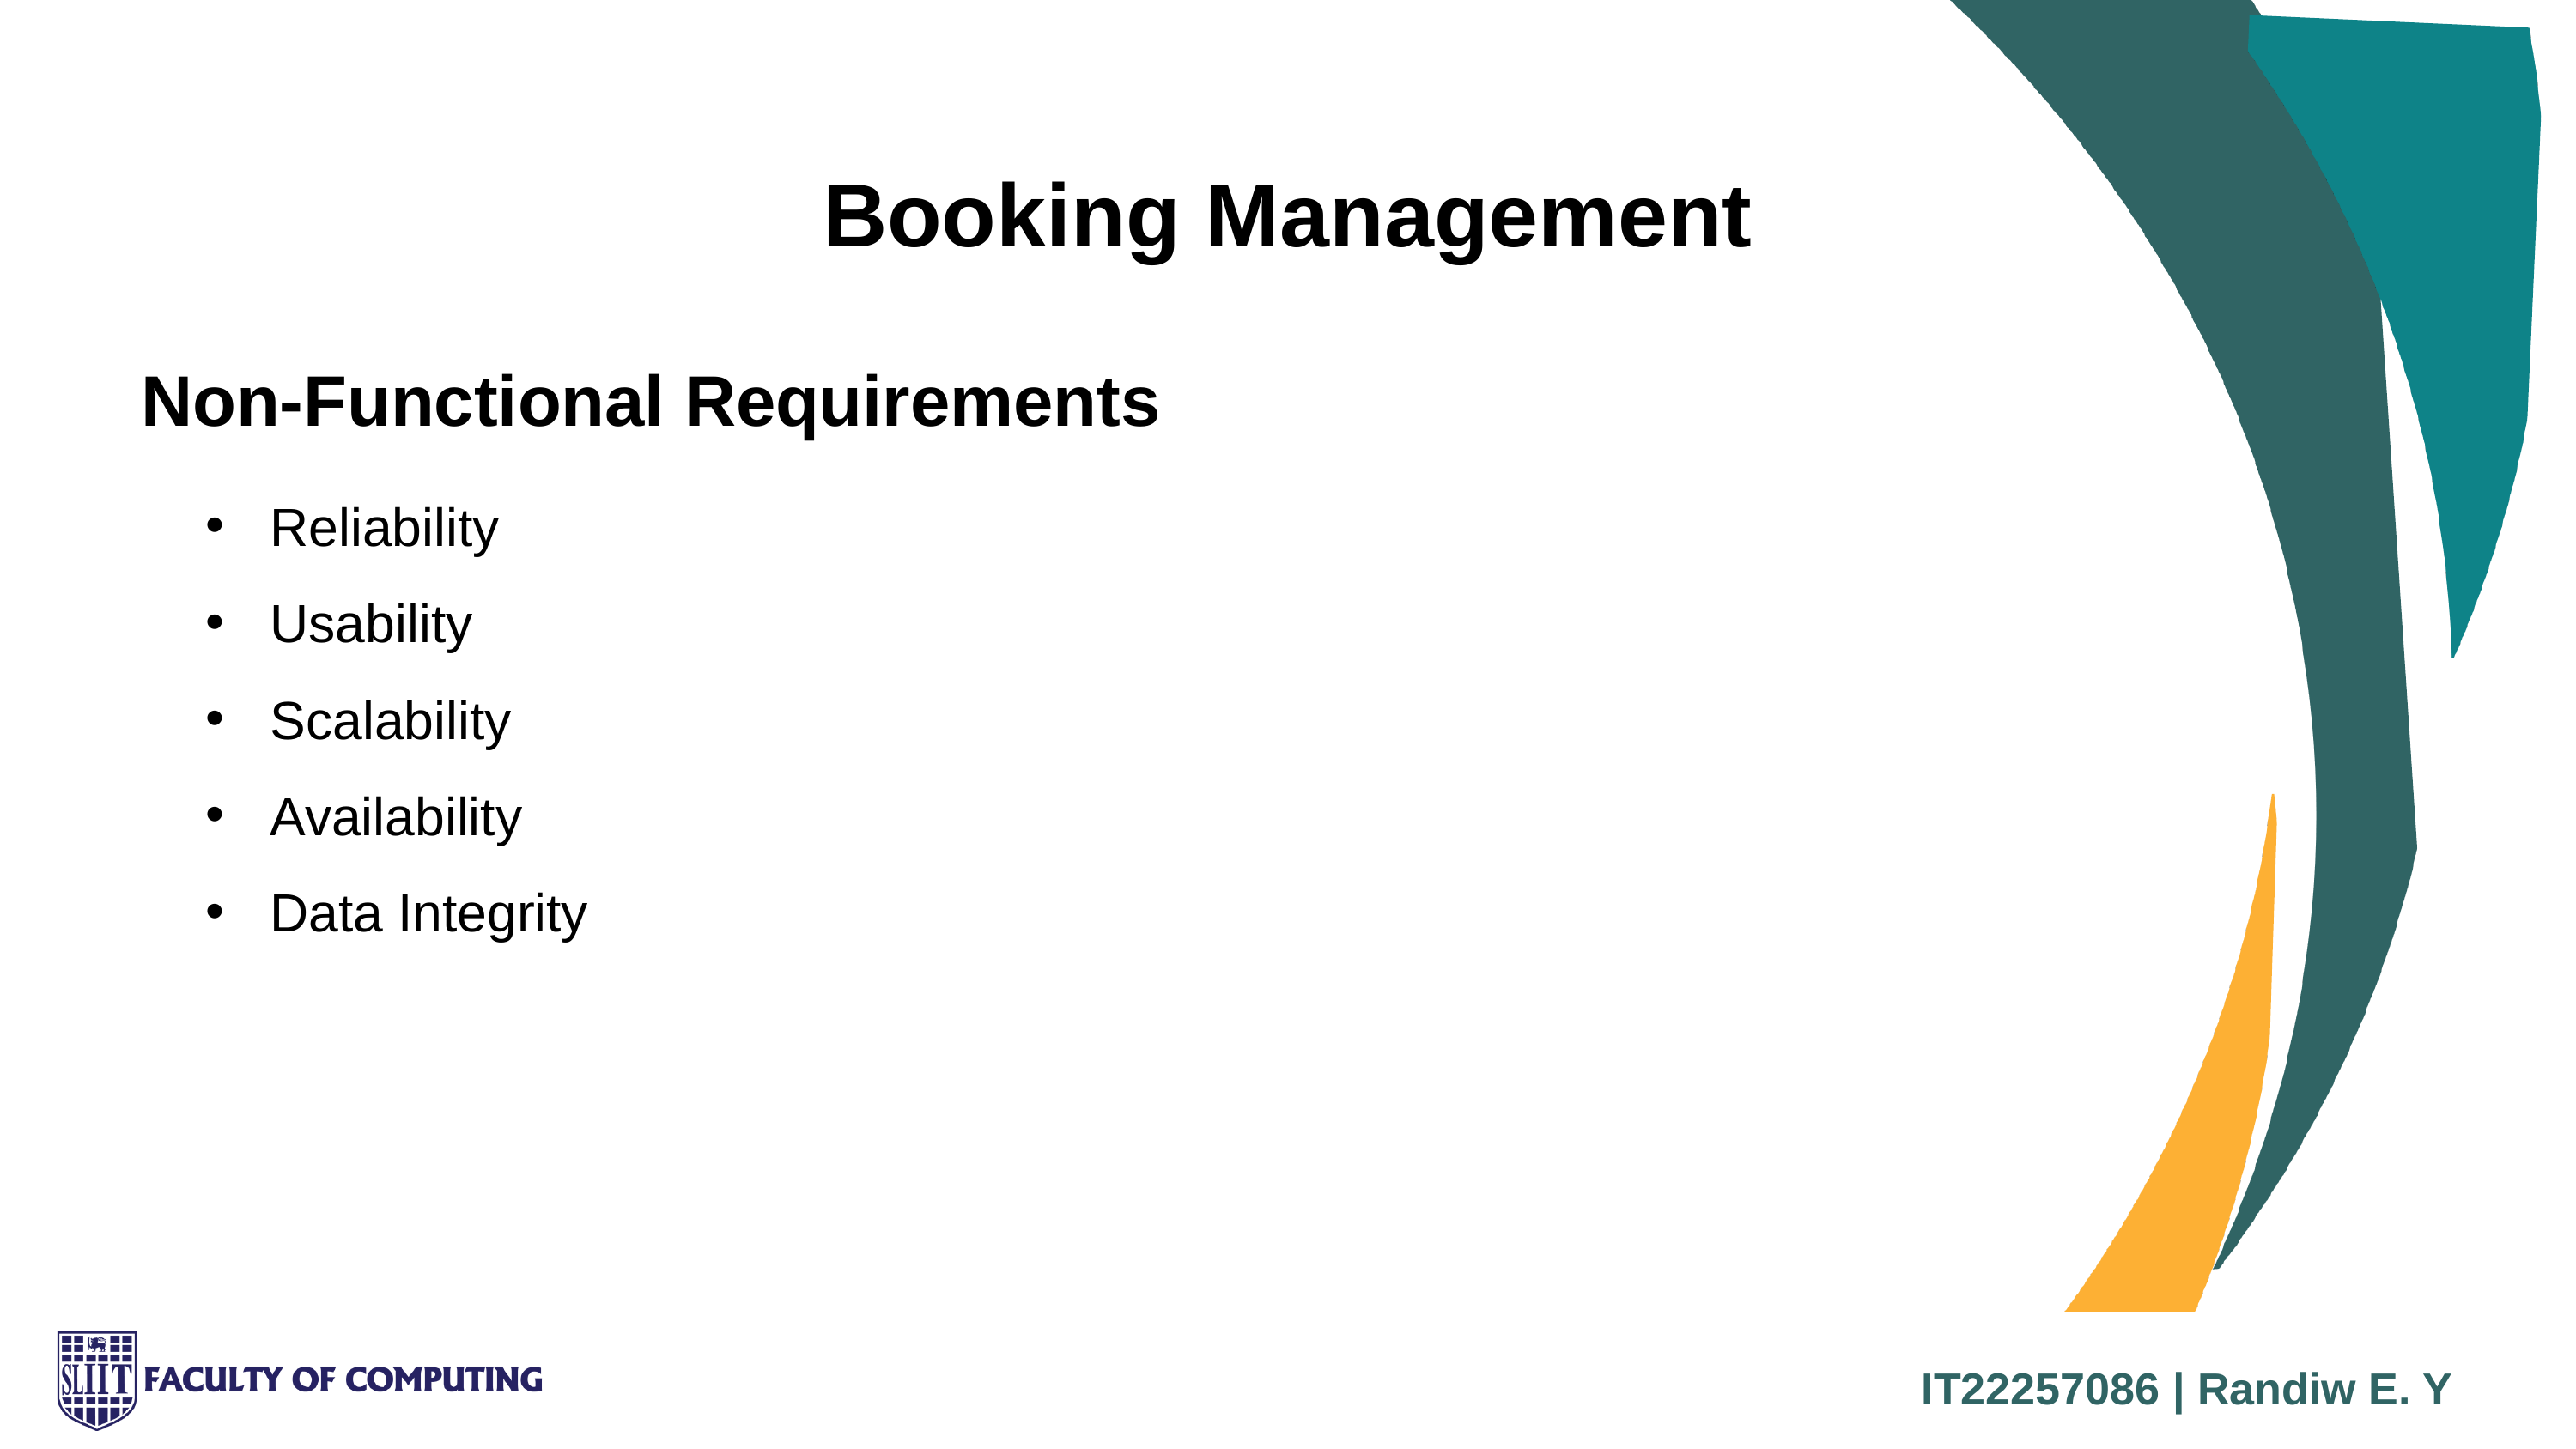

Booking Management
Non-Functional Requirements
Reliability
Usability
Scalability
Availability
Data Integrity

IT22257086 | Randiw E. Y